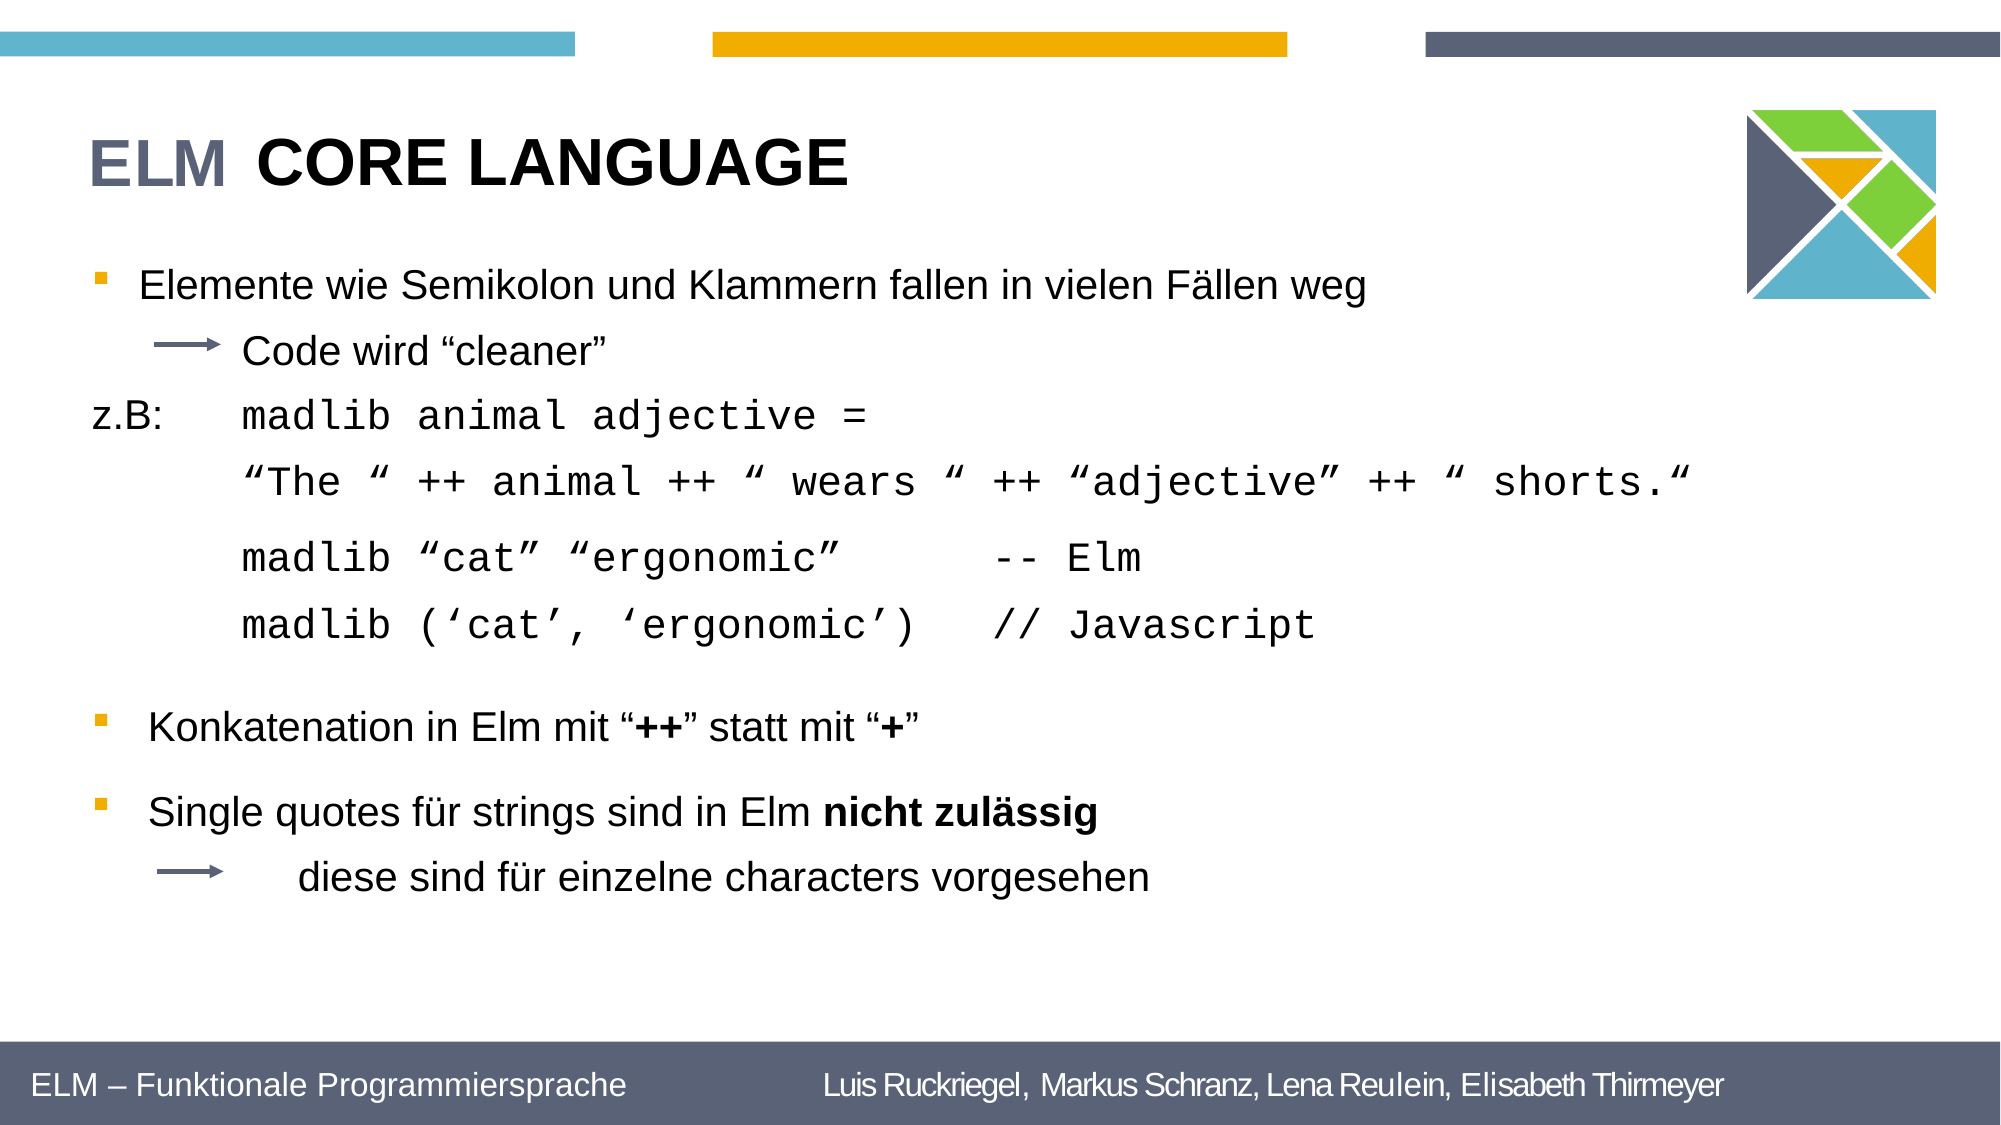

CORE LANGUAGE
M
E
L
Elemente wie Semikolon und Klammern fallen in vielen Fällen weg
	Code wird “cleaner”
z.B: 	madlib animal adjective =
	“The “ ++ animal ++ “ wears “ ++ “adjective” ++ “ shorts.“
	madlib “cat” “ergonomic”     	-- Elm
      madlib (‘cat’, ‘ergonomic’)   // Javascript

Konkatenation in Elm mit “++” statt mit “+”

Single quotes für strings sind in Elm nicht zulässig
   	diese sind für einzelne characters vorgesehen